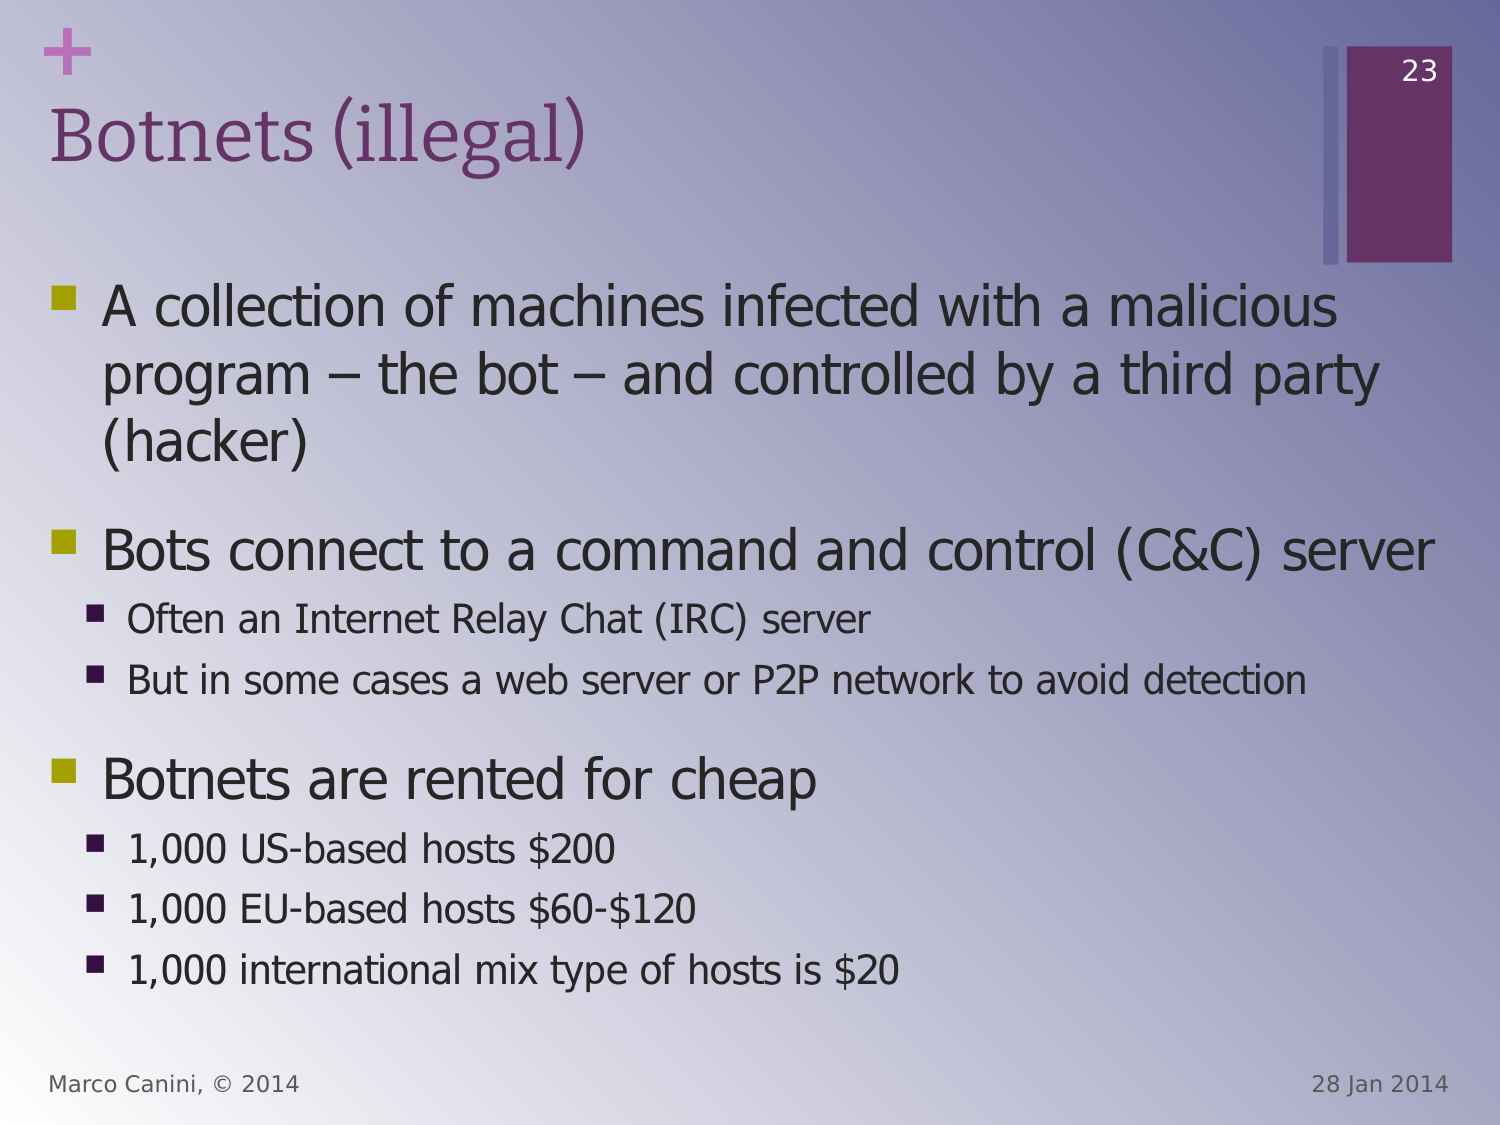

23
# Botnets (illegal)
A collection of machines infected with a malicious program – the bot – and controlled by a third party (hacker)
Bots connect to a command and control (C&C) server
Often an Internet Relay Chat (IRC) server
But in some cases a web server or P2P network to avoid detection
Botnets are rented for cheap
1,000 US-based hosts $200
1,000 EU-based hosts $60-$120
1,000 international mix type of hosts is $20
Marco Canini, © 2014
28 Jan 2014